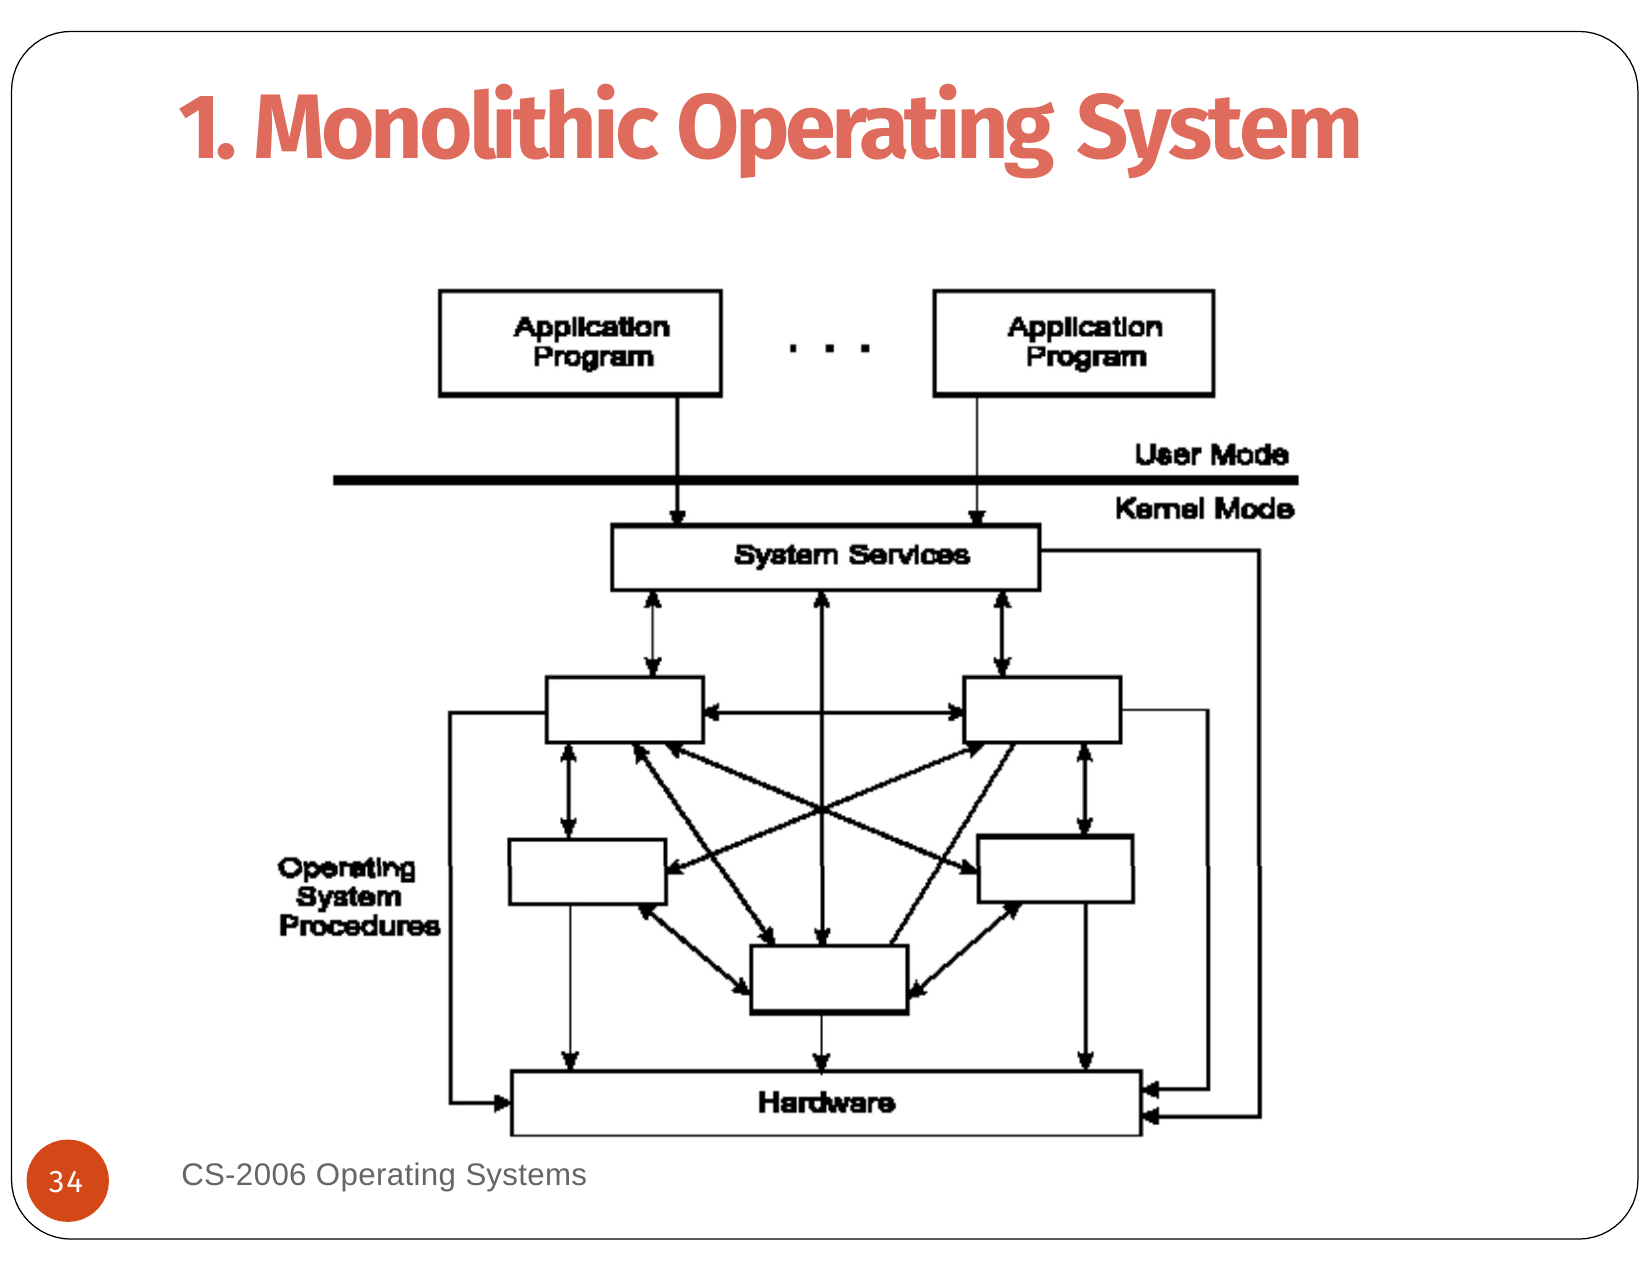

# 1. Monolithic Operating System

CS-2006 Operating Systems
34